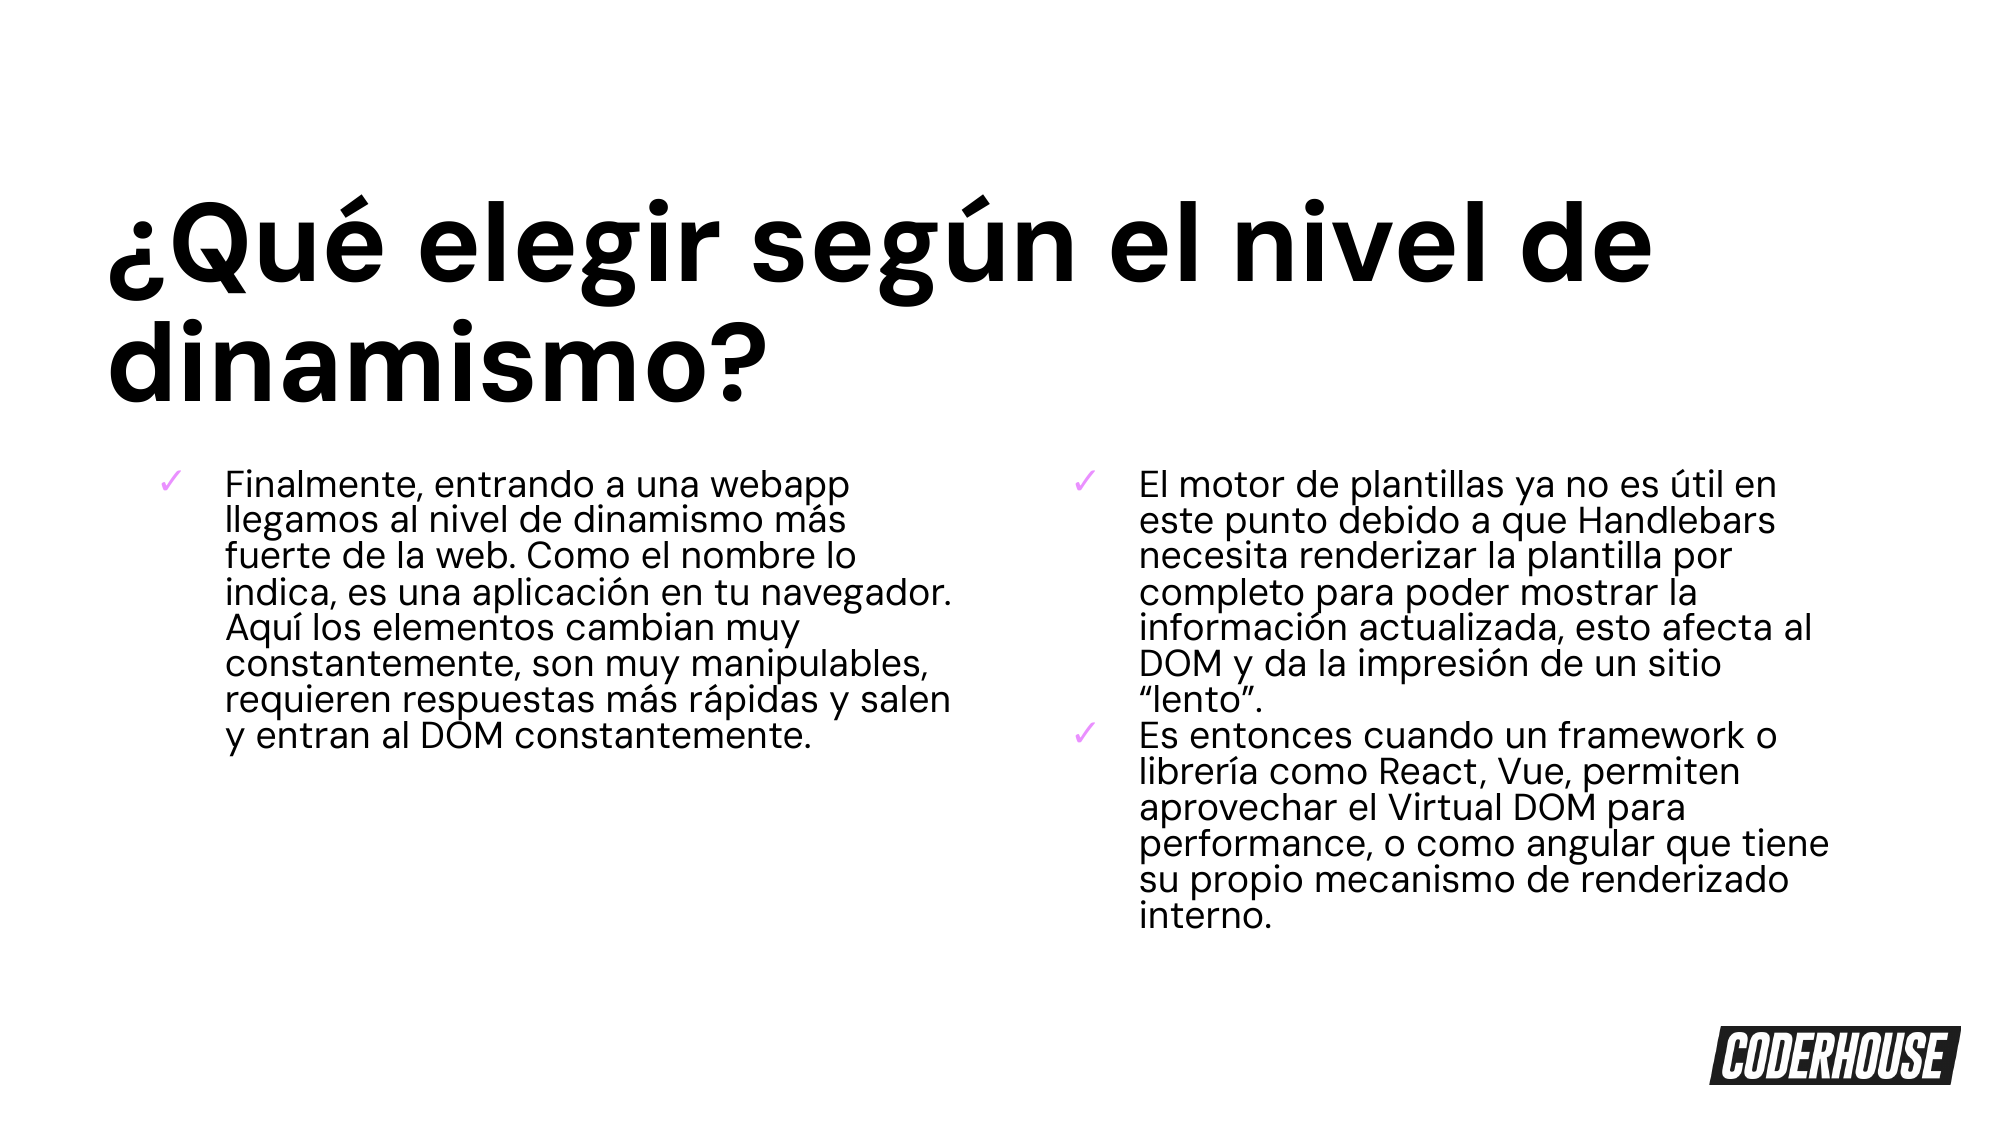

¿Qué elegir según el nivel de dinamismo?
Finalmente, entrando a una webapp llegamos al nivel de dinamismo más fuerte de la web. Como el nombre lo indica, es una aplicación en tu navegador. Aquí los elementos cambian muy constantemente, son muy manipulables, requieren respuestas más rápidas y salen y entran al DOM constantemente.
El motor de plantillas ya no es útil en este punto debido a que Handlebars necesita renderizar la plantilla por completo para poder mostrar la información actualizada, esto afecta al DOM y da la impresión de un sitio “lento”.
Es entonces cuando un framework o librería como React, Vue, permiten aprovechar el Virtual DOM para performance, o como angular que tiene su propio mecanismo de renderizado interno.